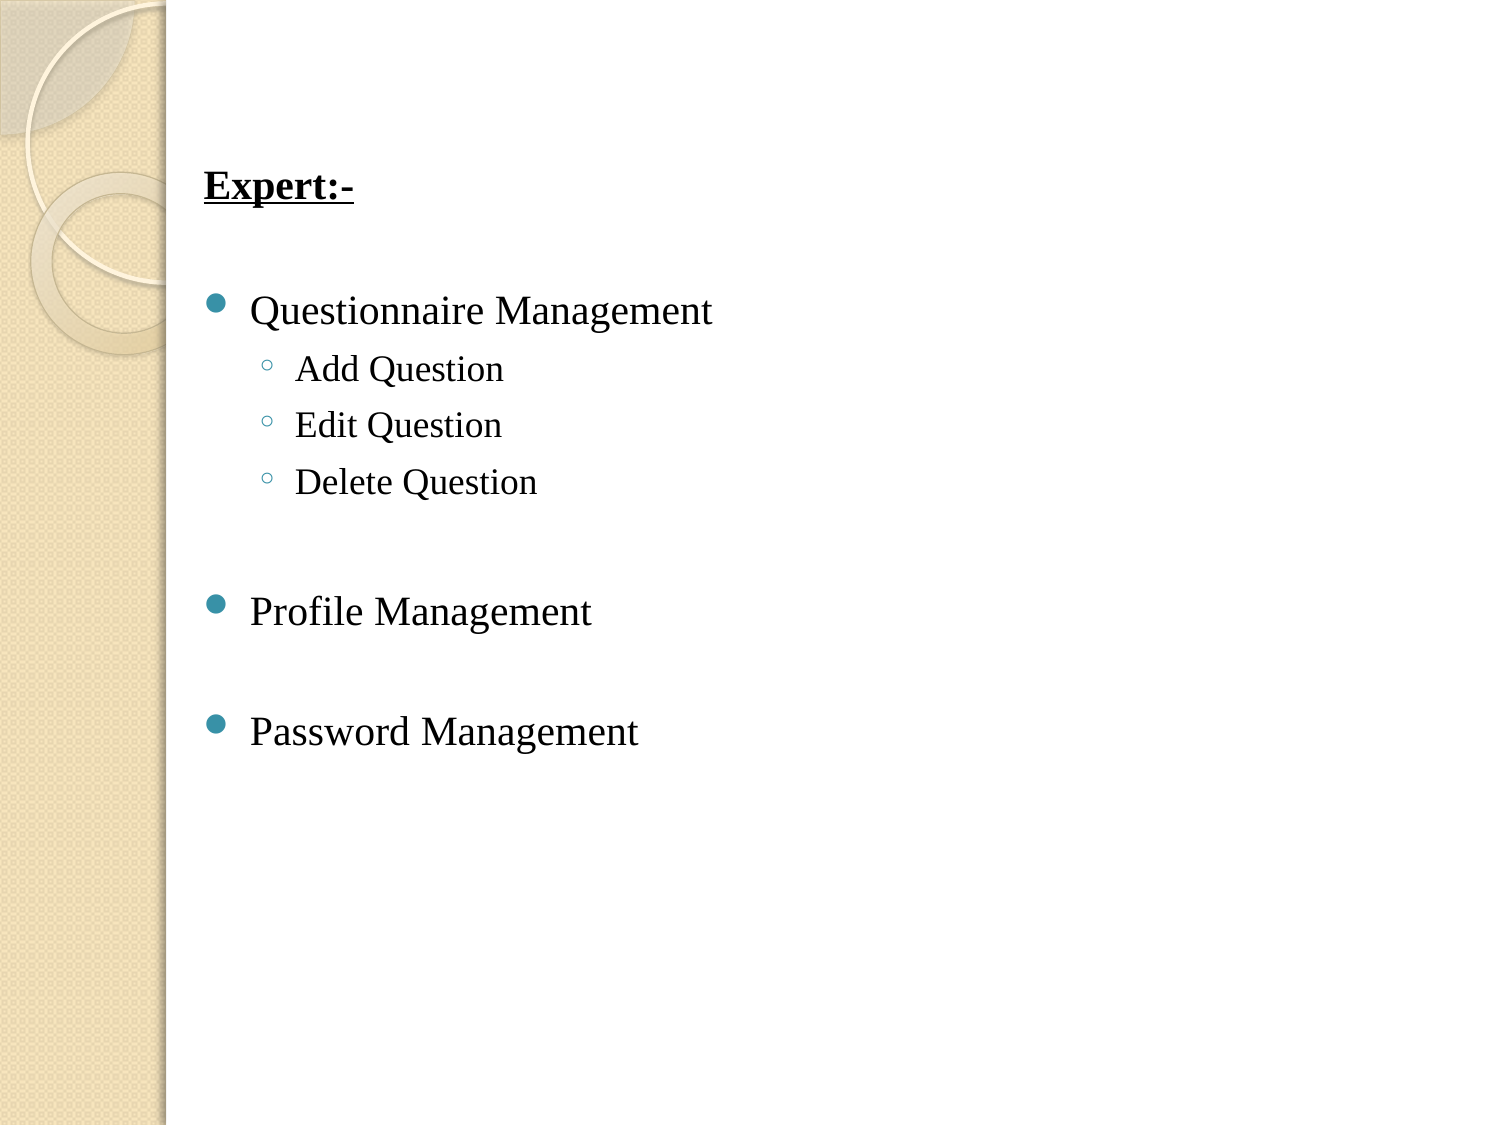

Expert:-

Questionnaire Management
Add Question
Edit Question
Delete Question

Profile Management

Password Management